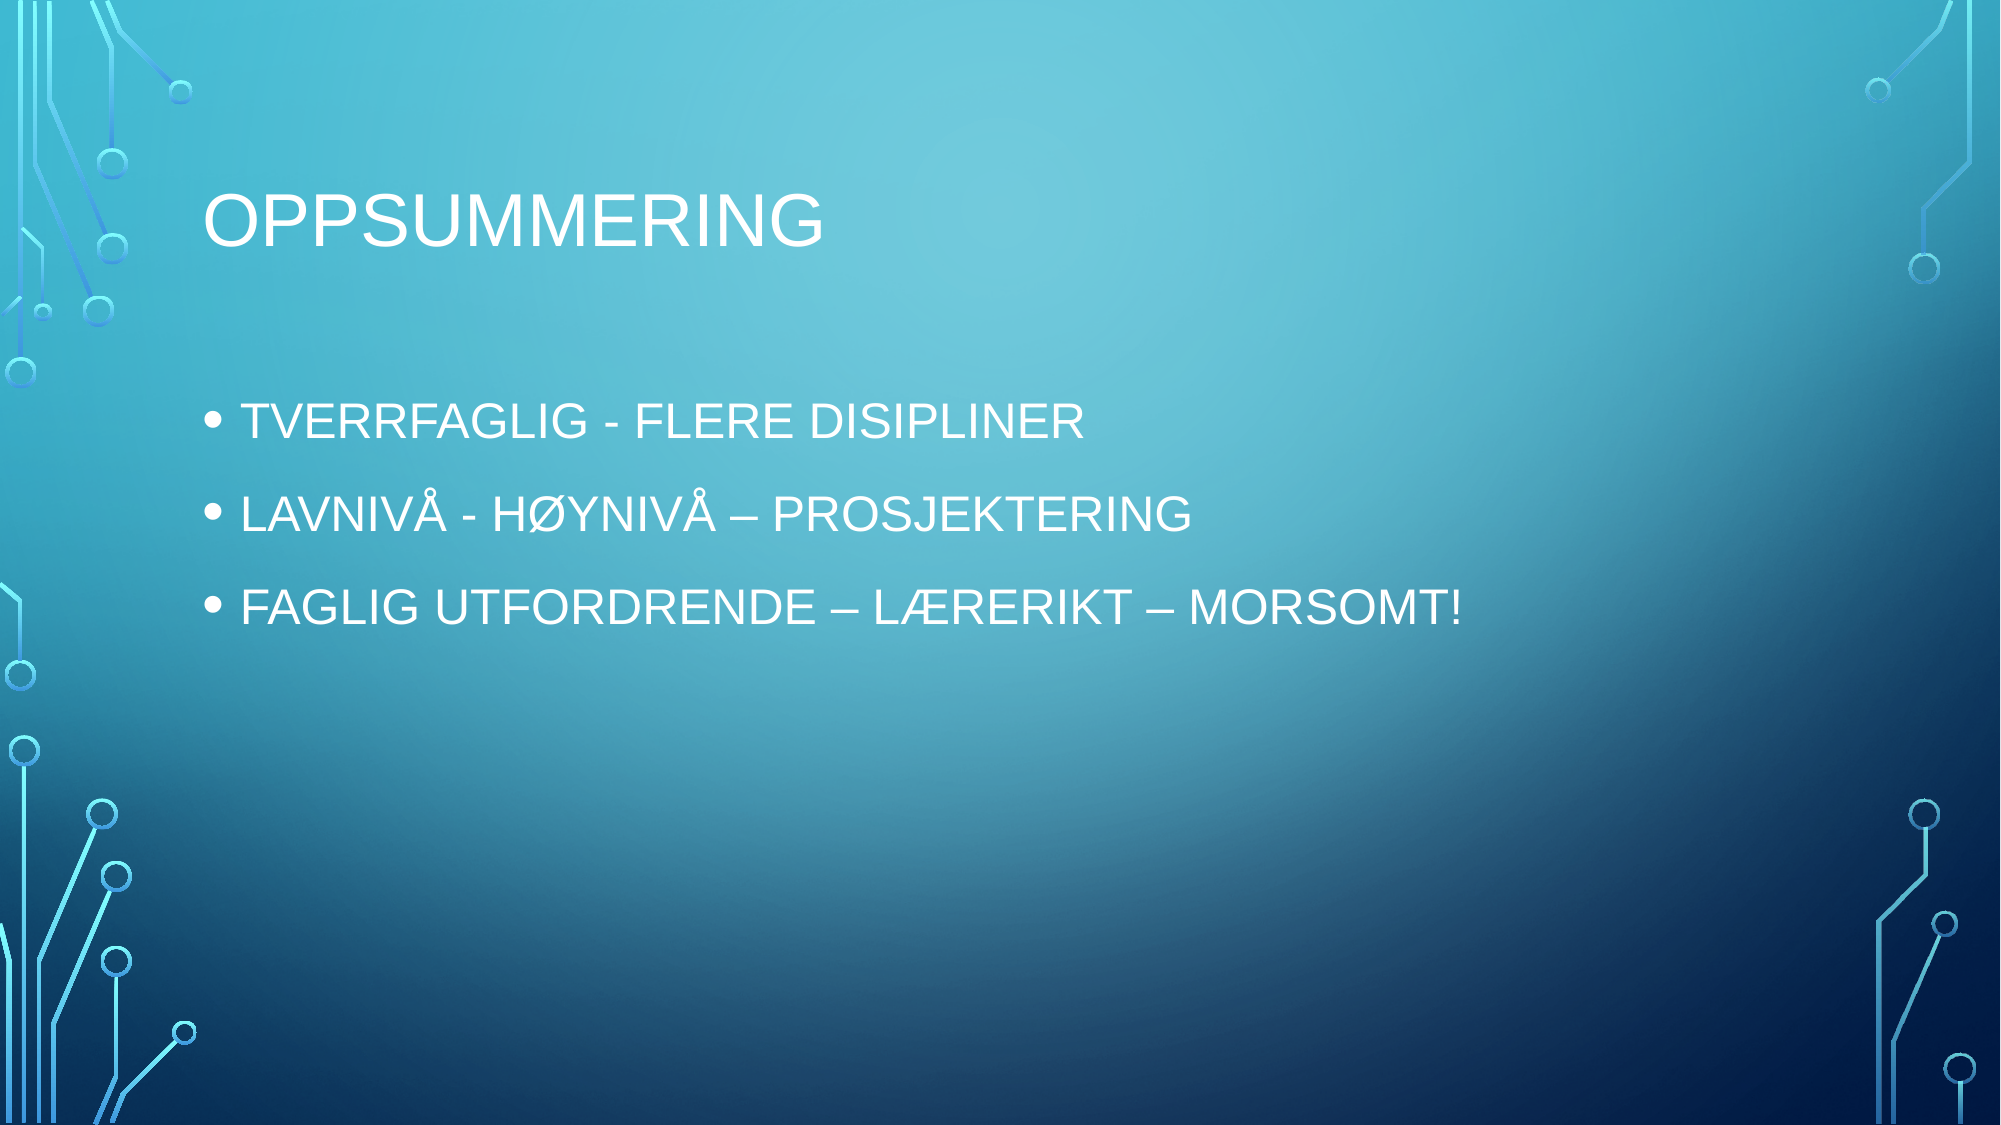

# Oppsummering
TVERRFAGLIG - FLERE DISIPLINER
LAVNIVÅ - HØYNIVÅ – PROSJEKTERING
FAGLIG UTFORDRENDE – LÆRERIKT – MORSOMT!